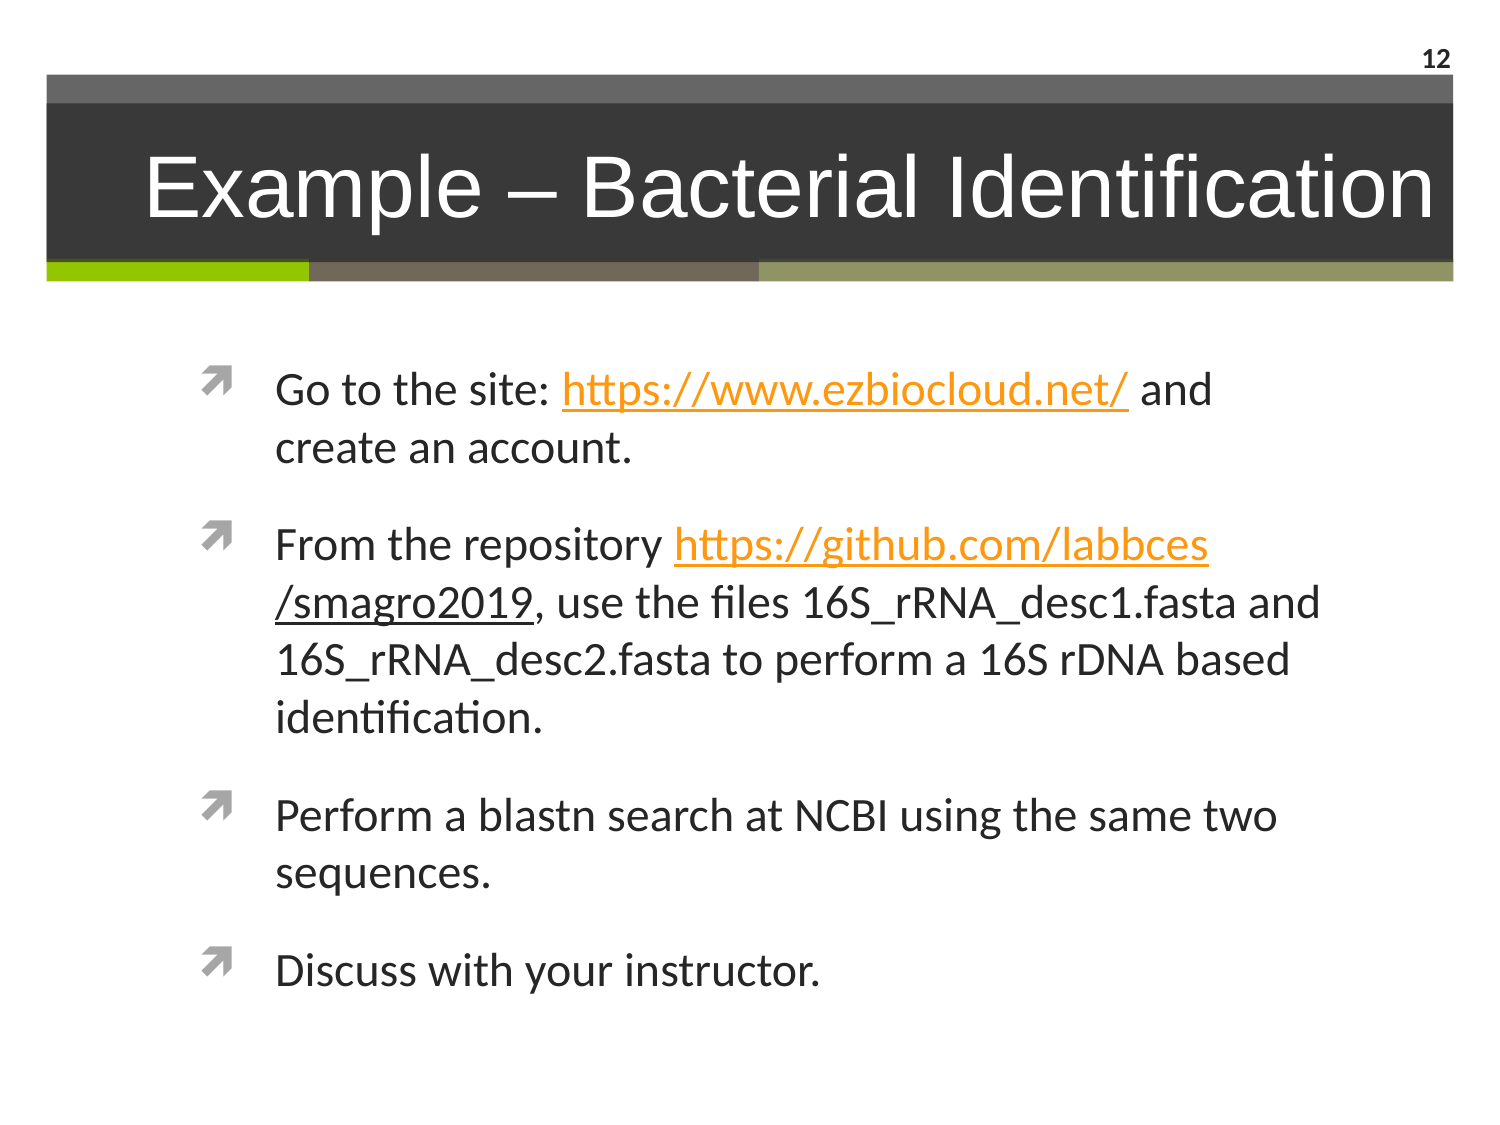

12
# Example – Bacterial Identification
Go to the site: https://www.ezbiocloud.net/ and create an account.
From the repository https://github.com/labbces/smagro2019, use the files 16S_rRNA_desc1.fasta and 16S_rRNA_desc2.fasta to perform a 16S rDNA based identification.
Perform a blastn search at NCBI using the same two sequences.
Discuss with your instructor.